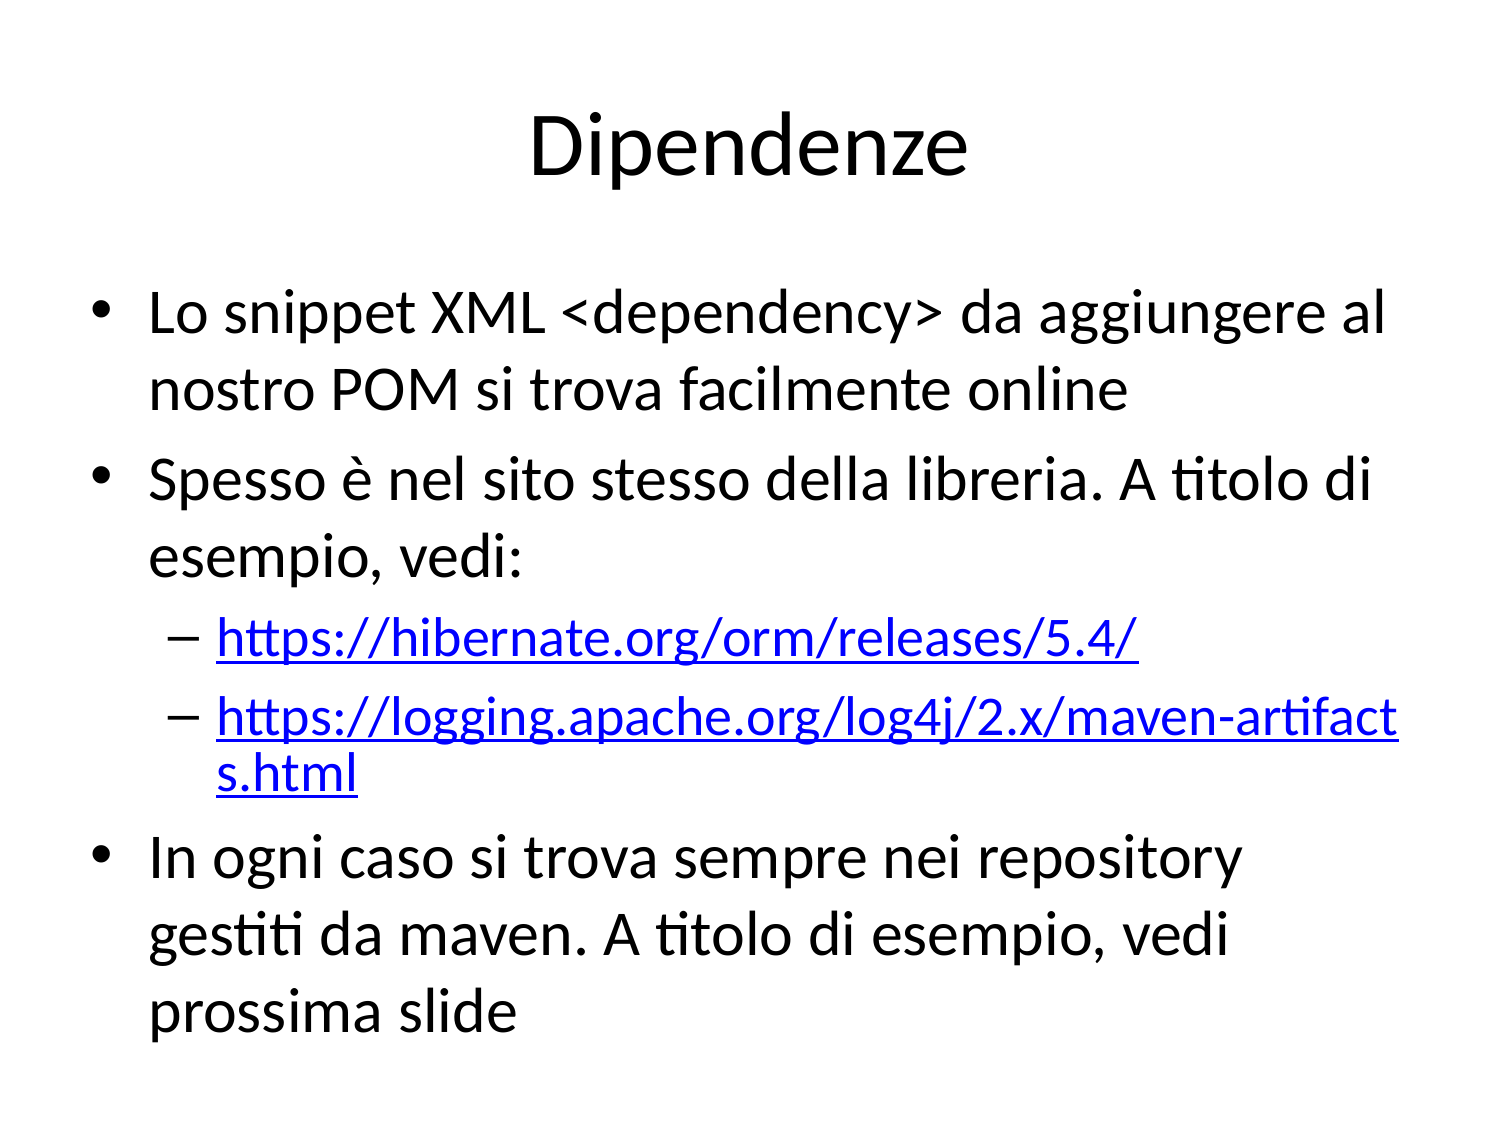

# Dipendenze
Lo snippet XML <dependency> da aggiungere al nostro POM si trova facilmente online
Spesso è nel sito stesso della libreria. A titolo di esempio, vedi:
https://hibernate.org/orm/releases/5.4/
https://logging.apache.org/log4j/2.x/maven-artifacts.html
In ogni caso si trova sempre nei repository gestiti da maven. A titolo di esempio, vedi prossima slide